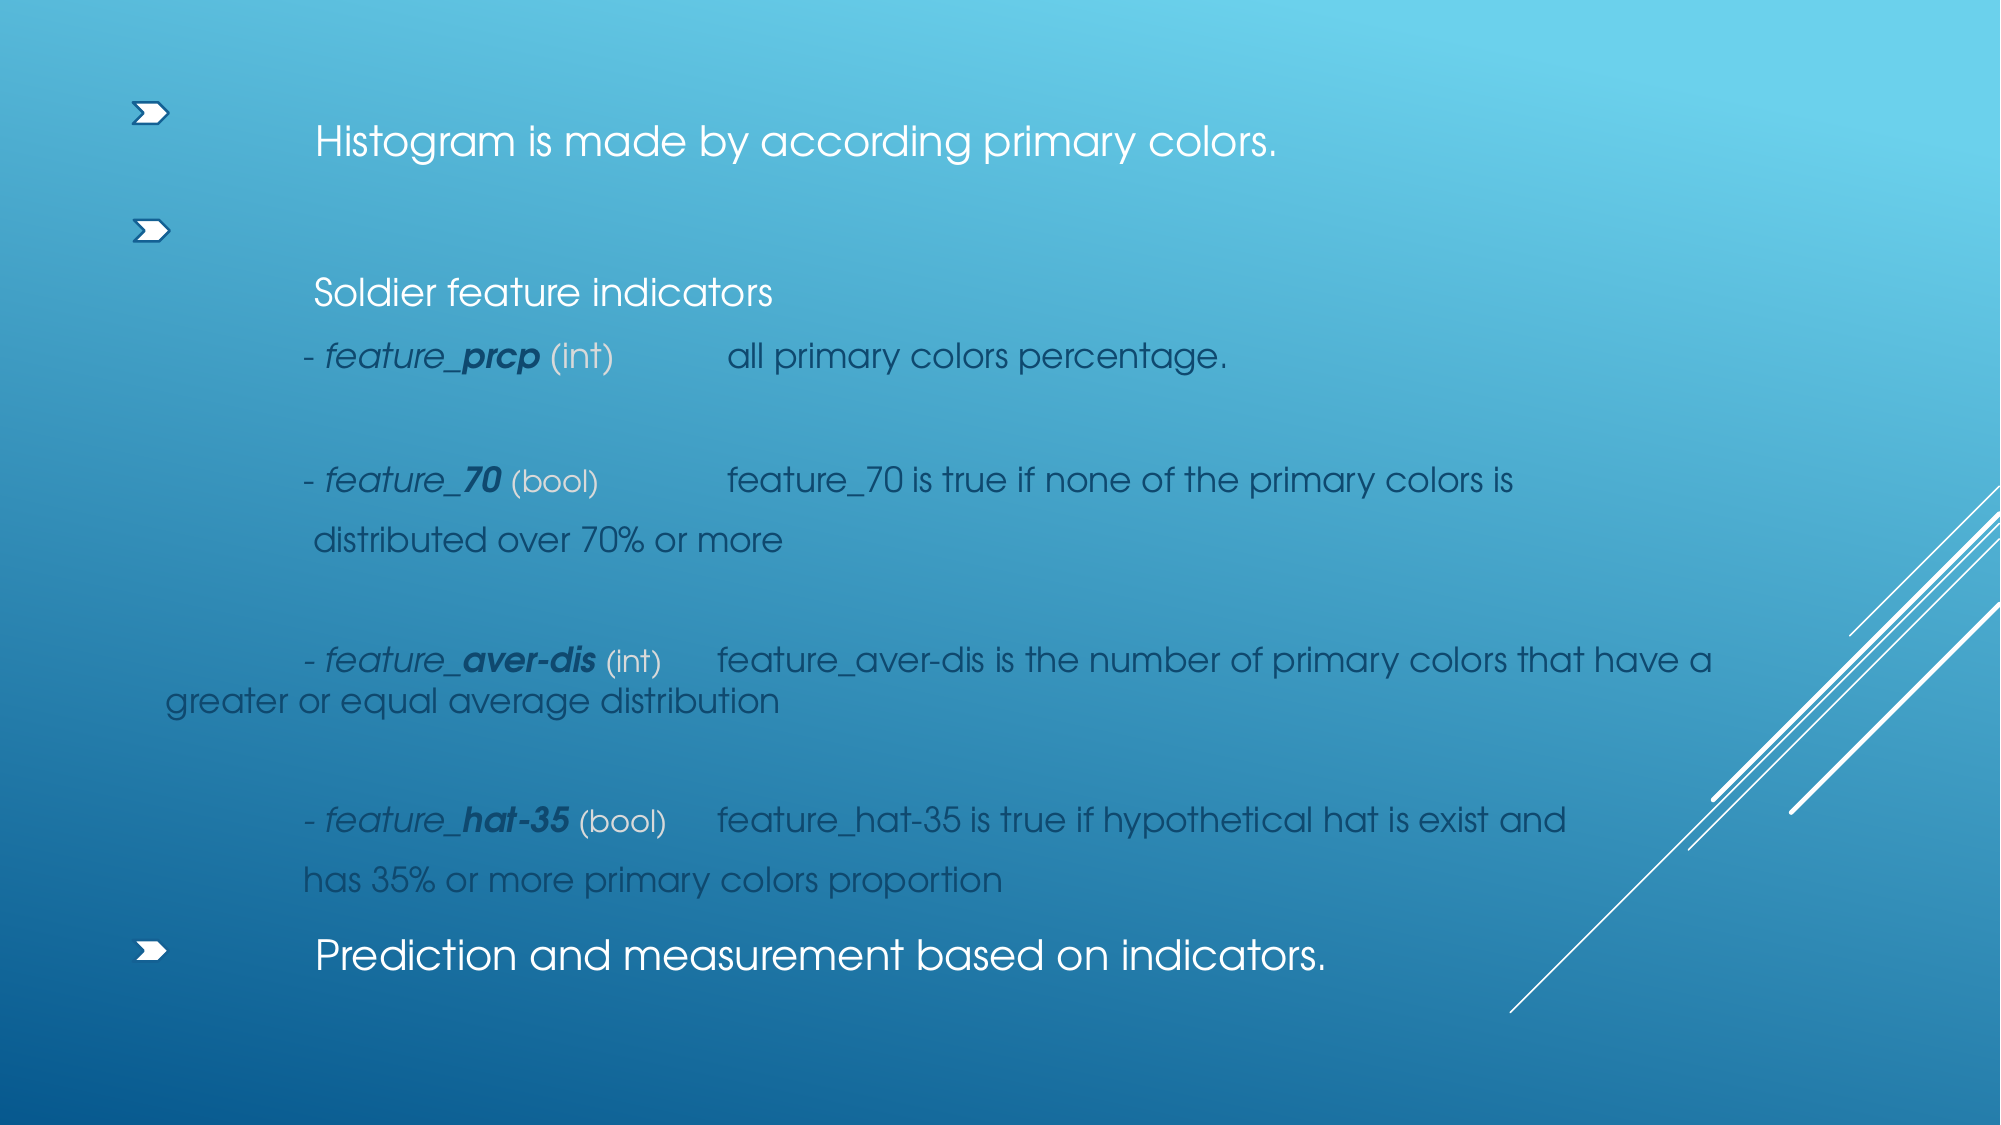

Histogram is made by according primary colors.

	 Soldier feature indicators
		- feature_prcp (int)		 all primary colors percentage.

		- feature_70 (bool)		 feature_70 is true if none of the primary colors is
								 distributed over 70% or more

		- feature_aver-dis (int) 	feature_aver-dis is the number of primary colors that have a 									greater or equal average distribution

		- feature_hat-35 (bool) 	feature_hat-35 is true if hypothetical hat is exist and
								has 35% or more primary colors proportion

	Prediction and measurement based on indicators.